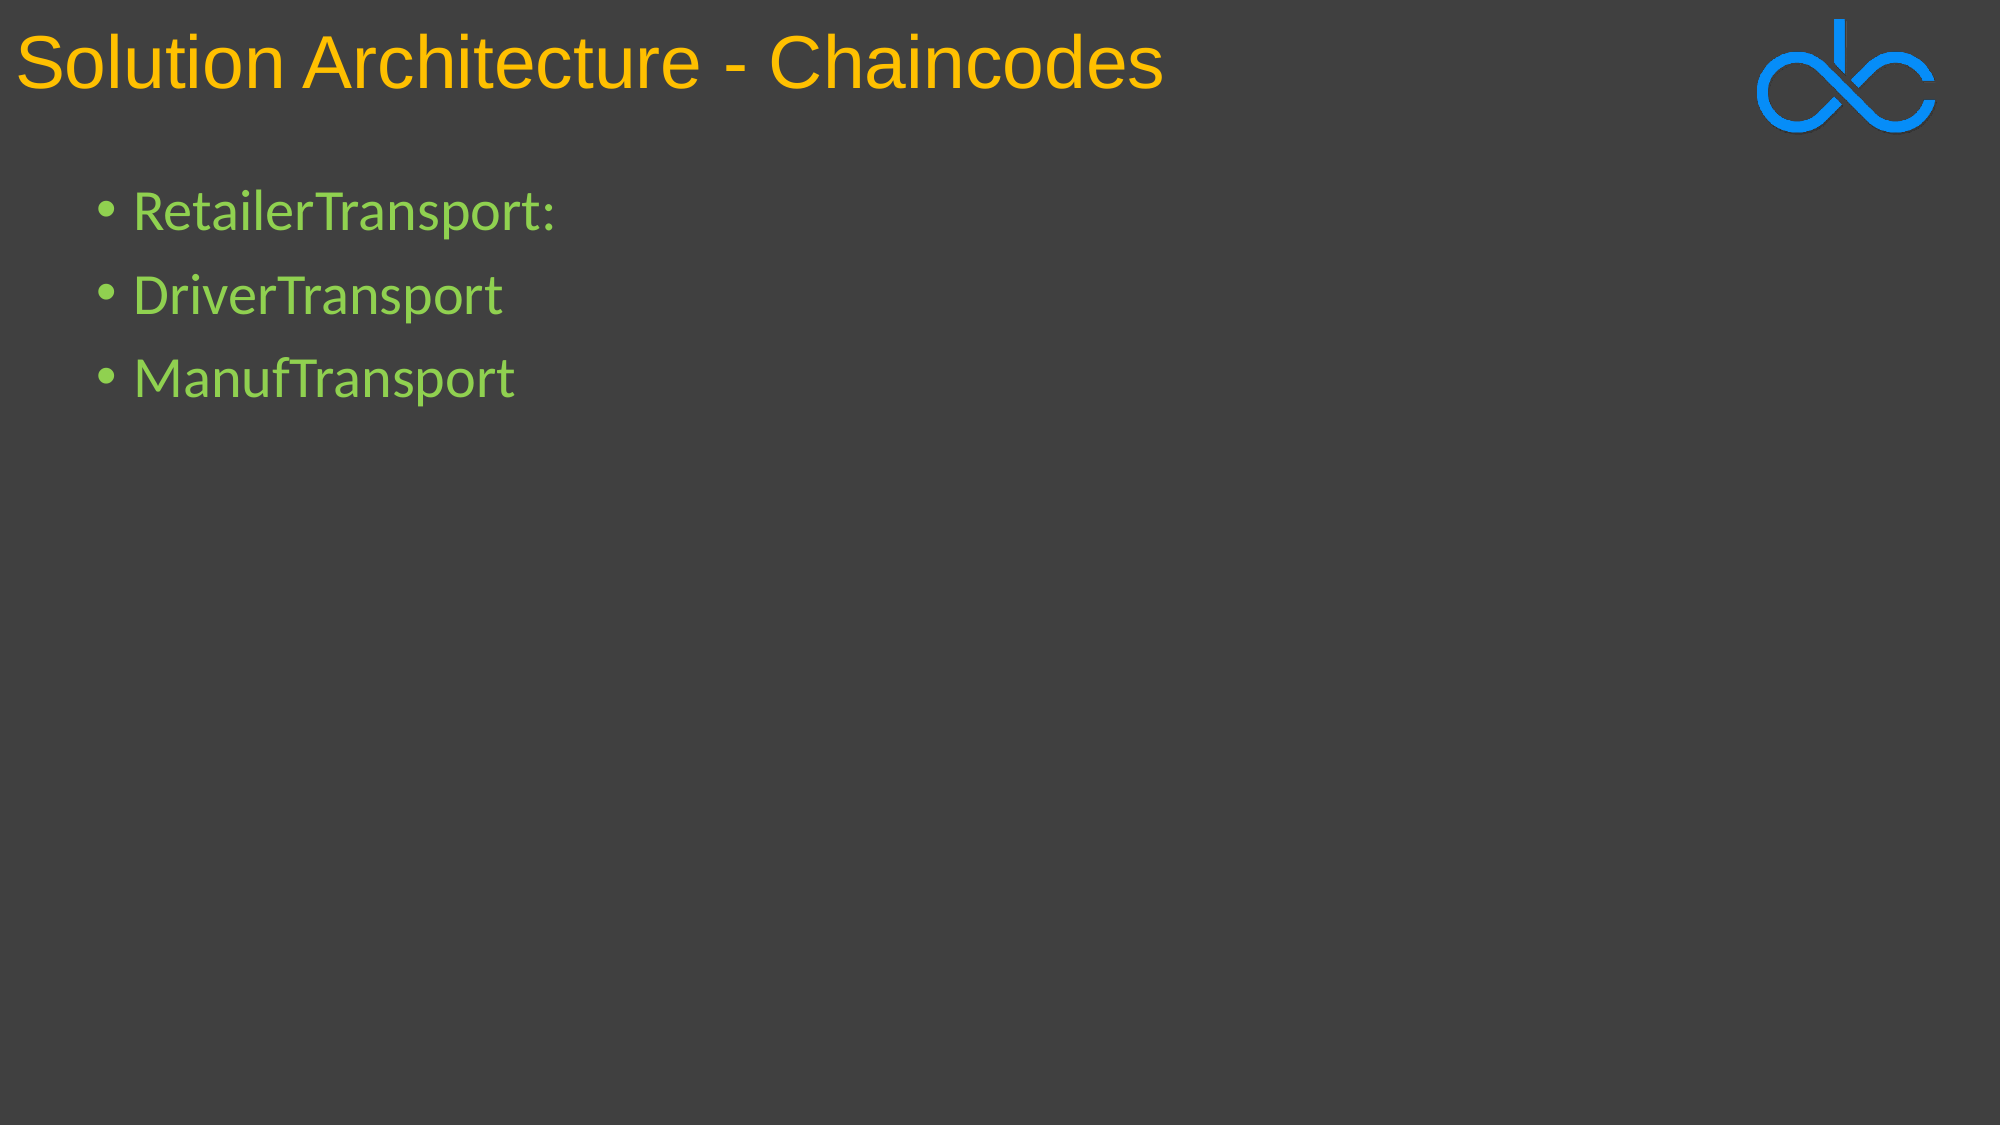

# Solution Architecture - Chaincodes
RetailerTransport:
DriverTransport
ManufTransport